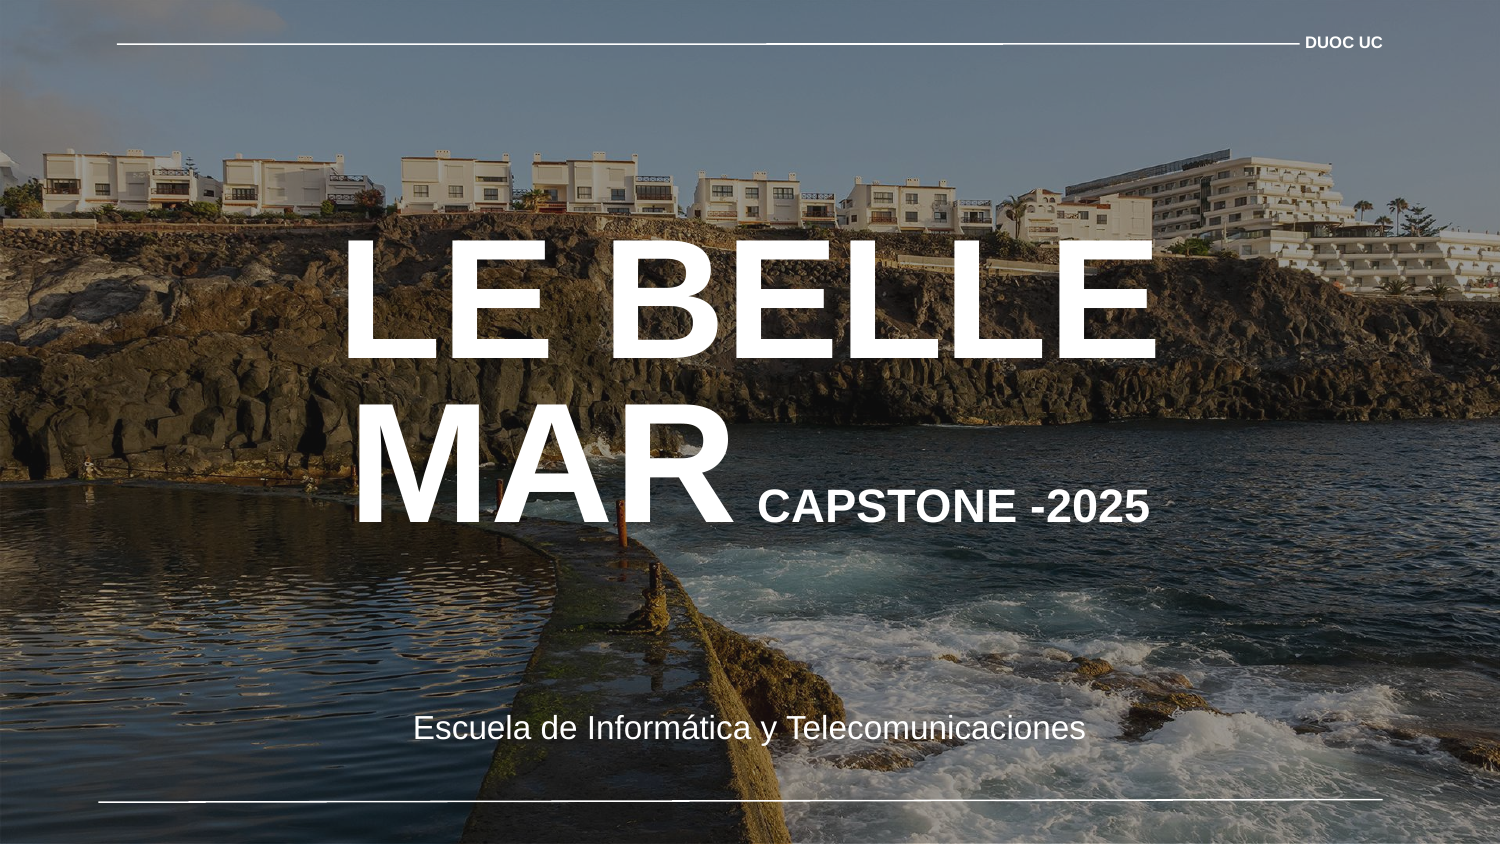

DUOC UC
# LE BELLE MAR CAPSTONE -2025
Escuela de Informática y Telecomunicaciones